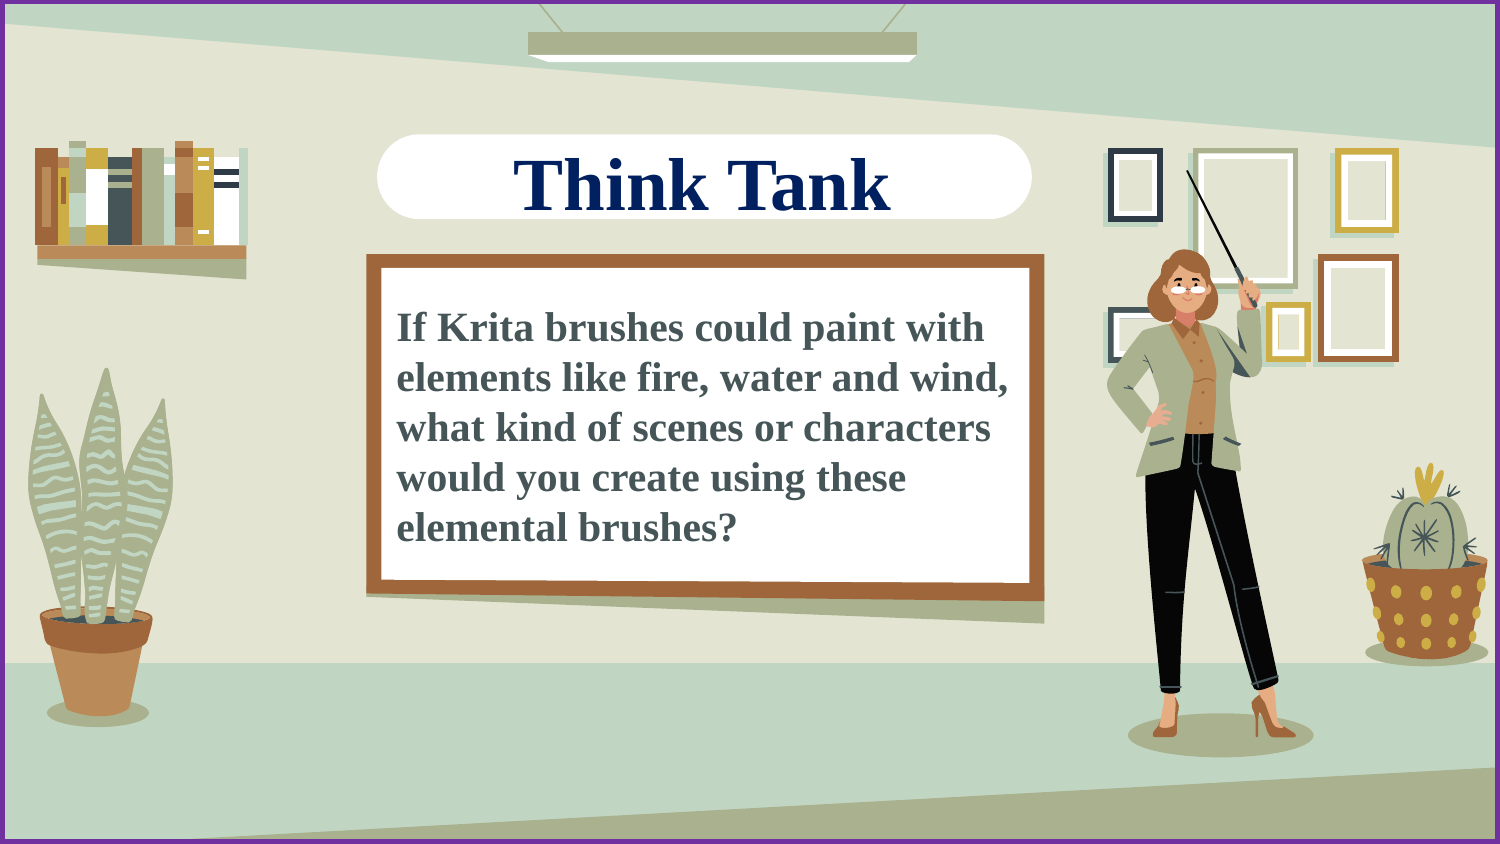

# Think Tank

If Krita brushes could paint with elements like fire, water and wind, what kind of scenes or characters would you create using these elemental brushes?